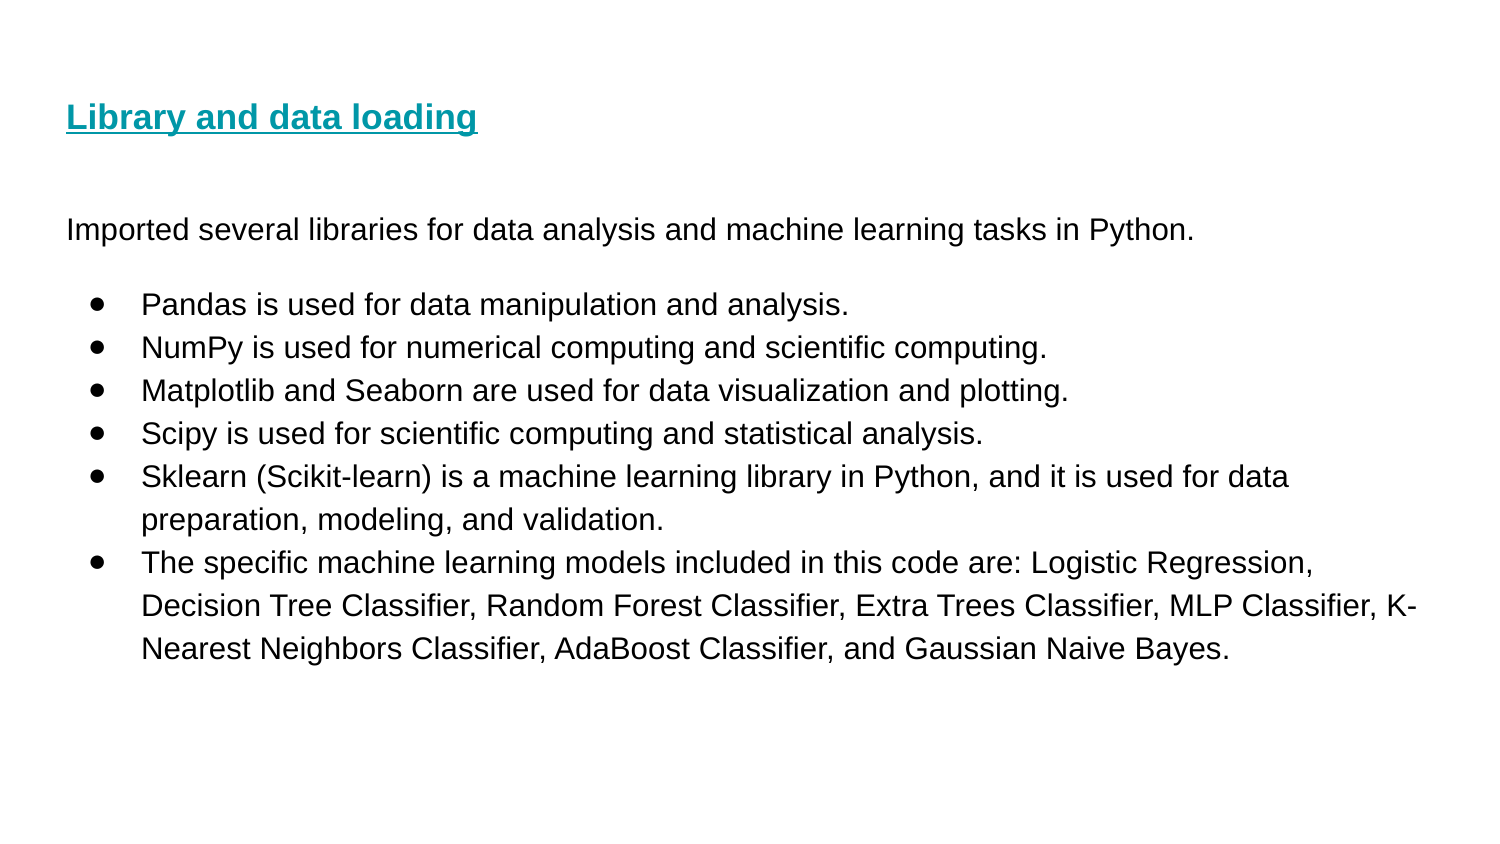

# Library and data loading
Imported several libraries for data analysis and machine learning tasks in Python.
Pandas is used for data manipulation and analysis.
NumPy is used for numerical computing and scientific computing.
Matplotlib and Seaborn are used for data visualization and plotting.
Scipy is used for scientific computing and statistical analysis.
Sklearn (Scikit-learn) is a machine learning library in Python, and it is used for data preparation, modeling, and validation.
The specific machine learning models included in this code are: Logistic Regression, Decision Tree Classifier, Random Forest Classifier, Extra Trees Classifier, MLP Classifier, K-Nearest Neighbors Classifier, AdaBoost Classifier, and Gaussian Naive Bayes.